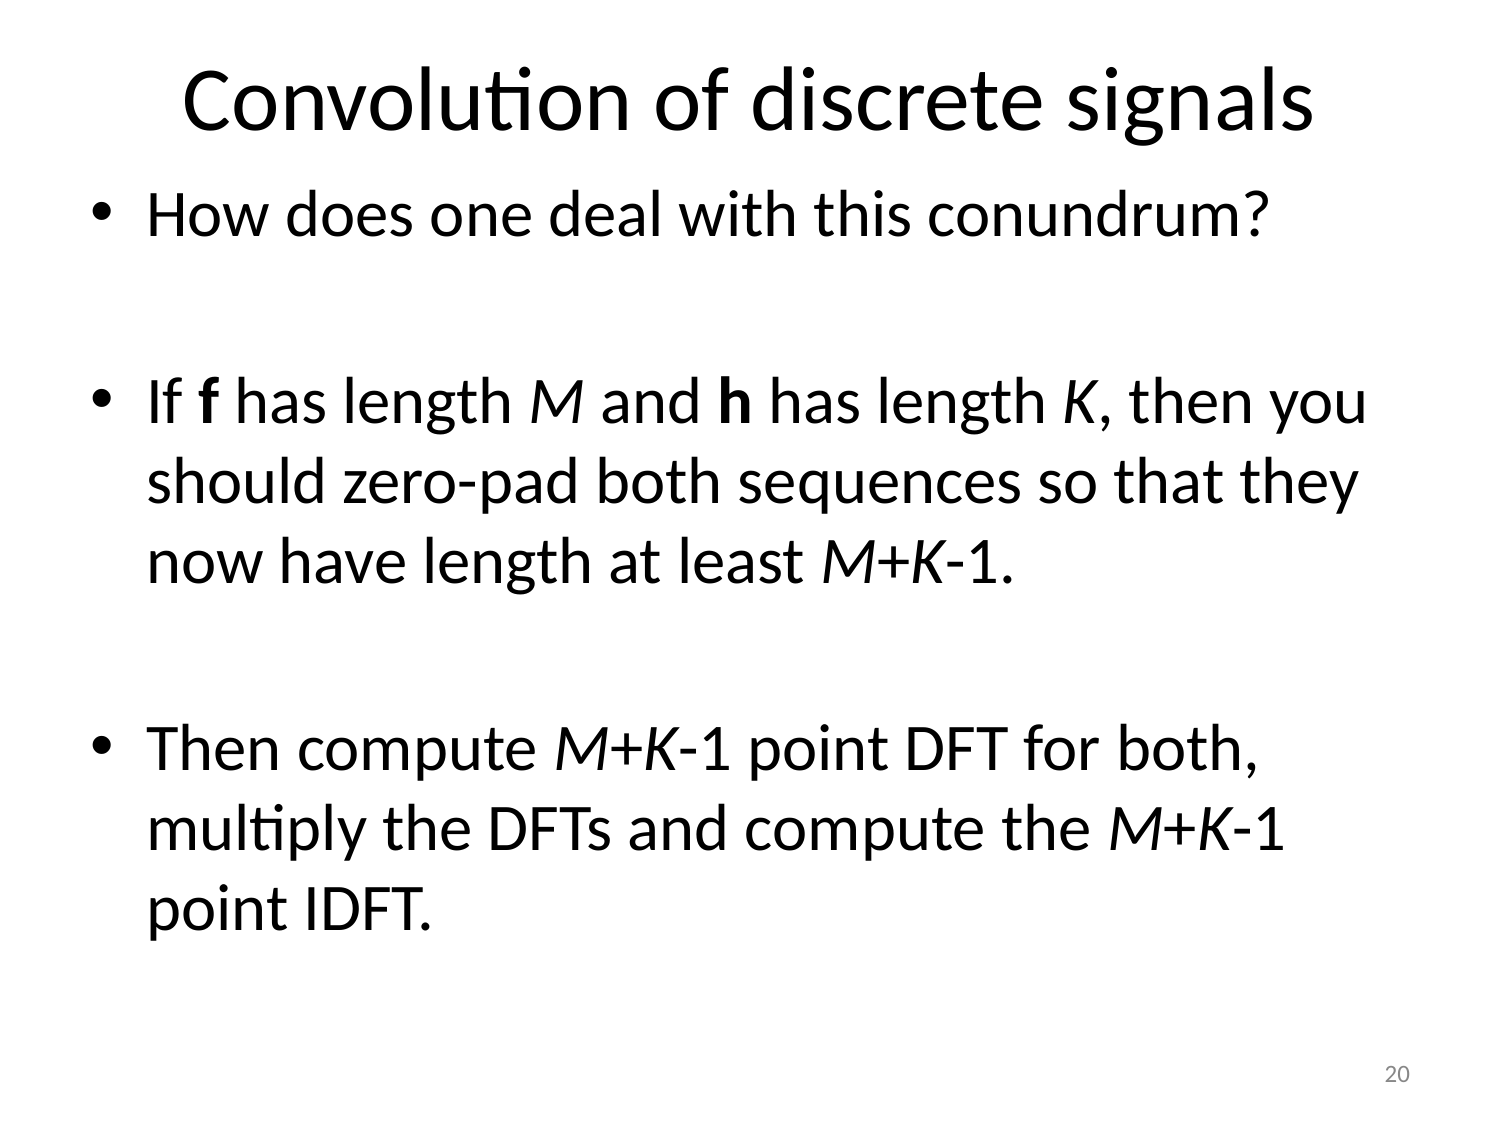

# Convolution of discrete signals
How does one deal with this conundrum?

If f has length M and h has length K, then you should zero-pad both sequences so that they now have length at least M+K-1.

Then compute M+K-1 point DFT for both, multiply the DFTs and compute the M+K-1 point IDFT.

20